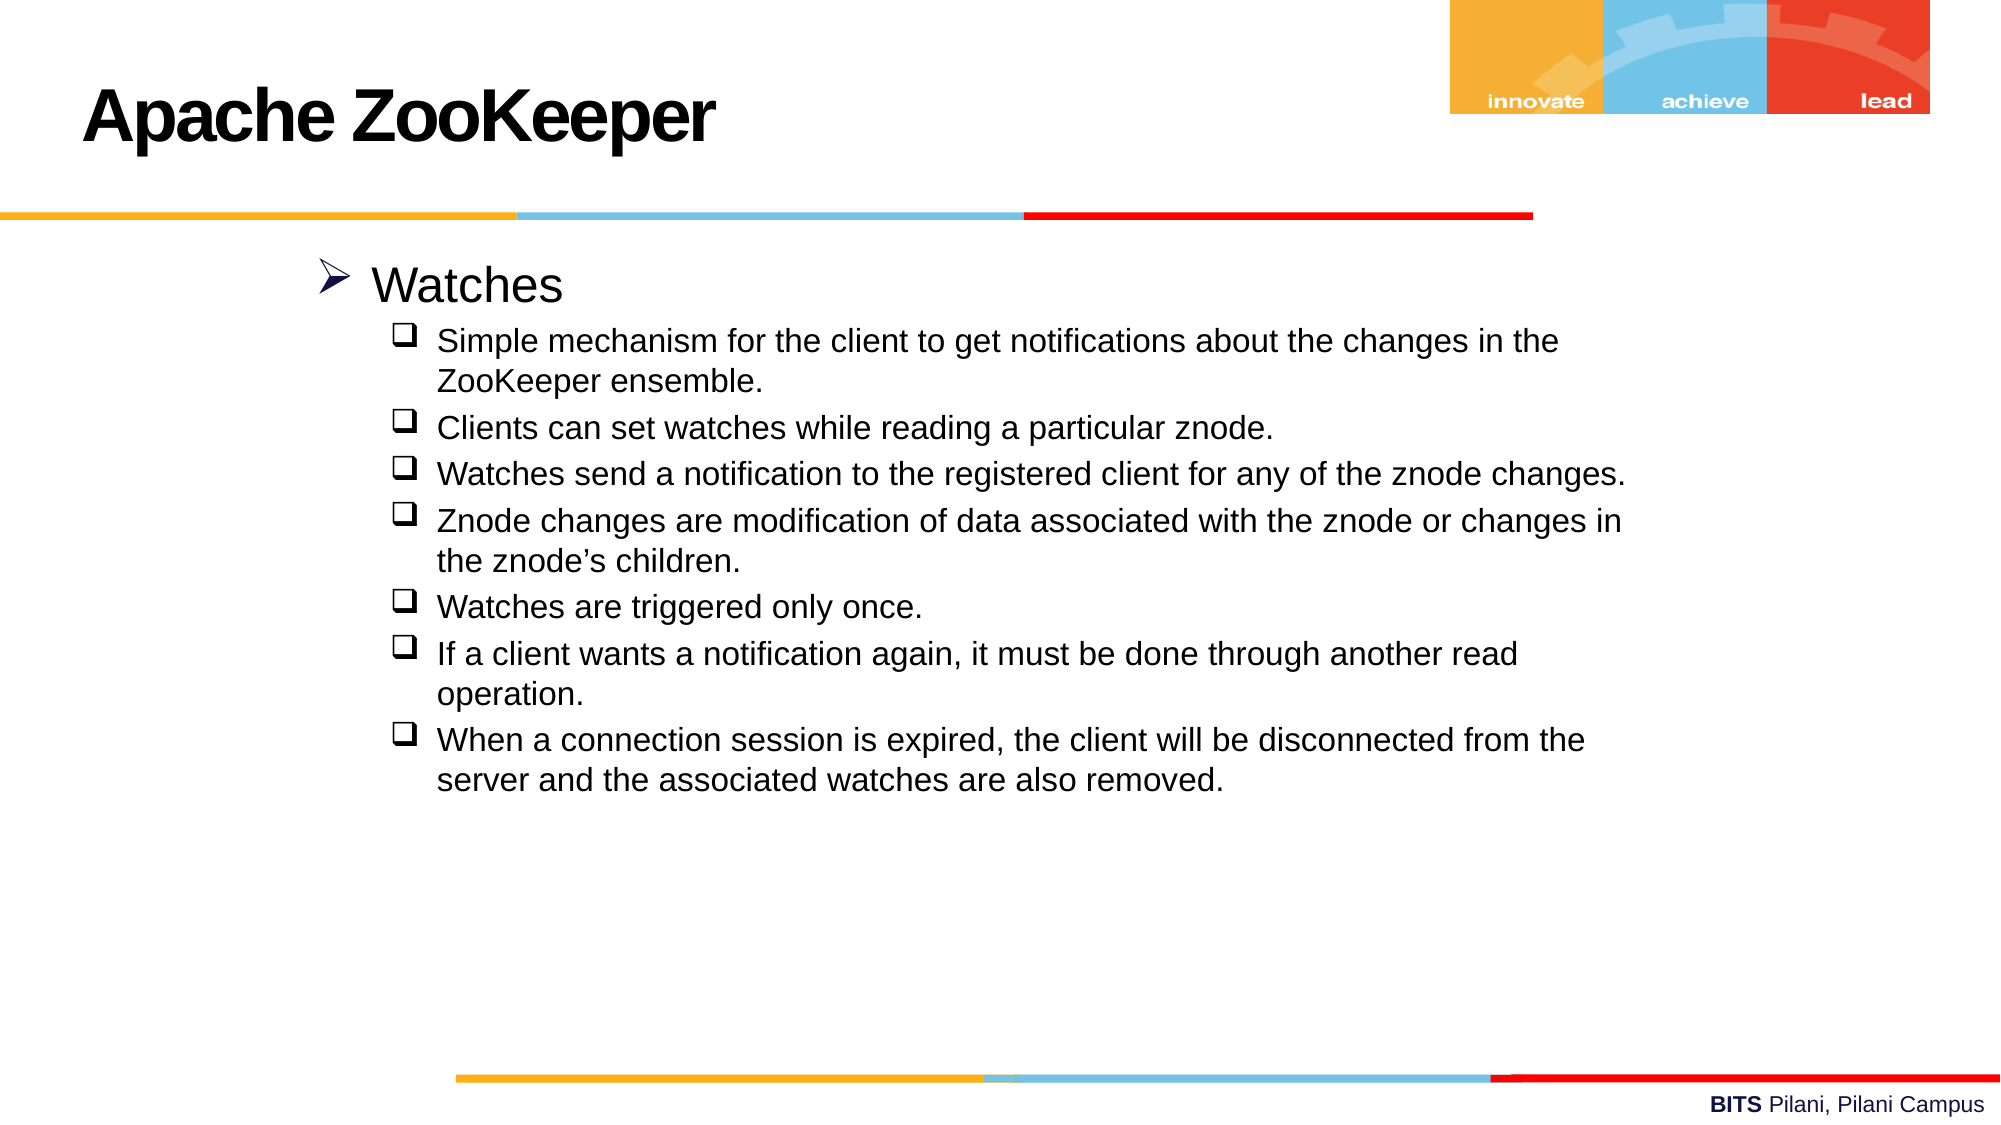

Apache ZooKeeper
Watches
Simple mechanism for the client to get notifications about the changes in the ZooKeeper ensemble.
Clients can set watches while reading a particular znode.
Watches send a notification to the registered client for any of the znode changes.
Znode changes are modification of data associated with the znode or changes in the znode’s children.
Watches are triggered only once.
If a client wants a notification again, it must be done through another read operation.
When a connection session is expired, the client will be disconnected from the server and the associated watches are also removed.